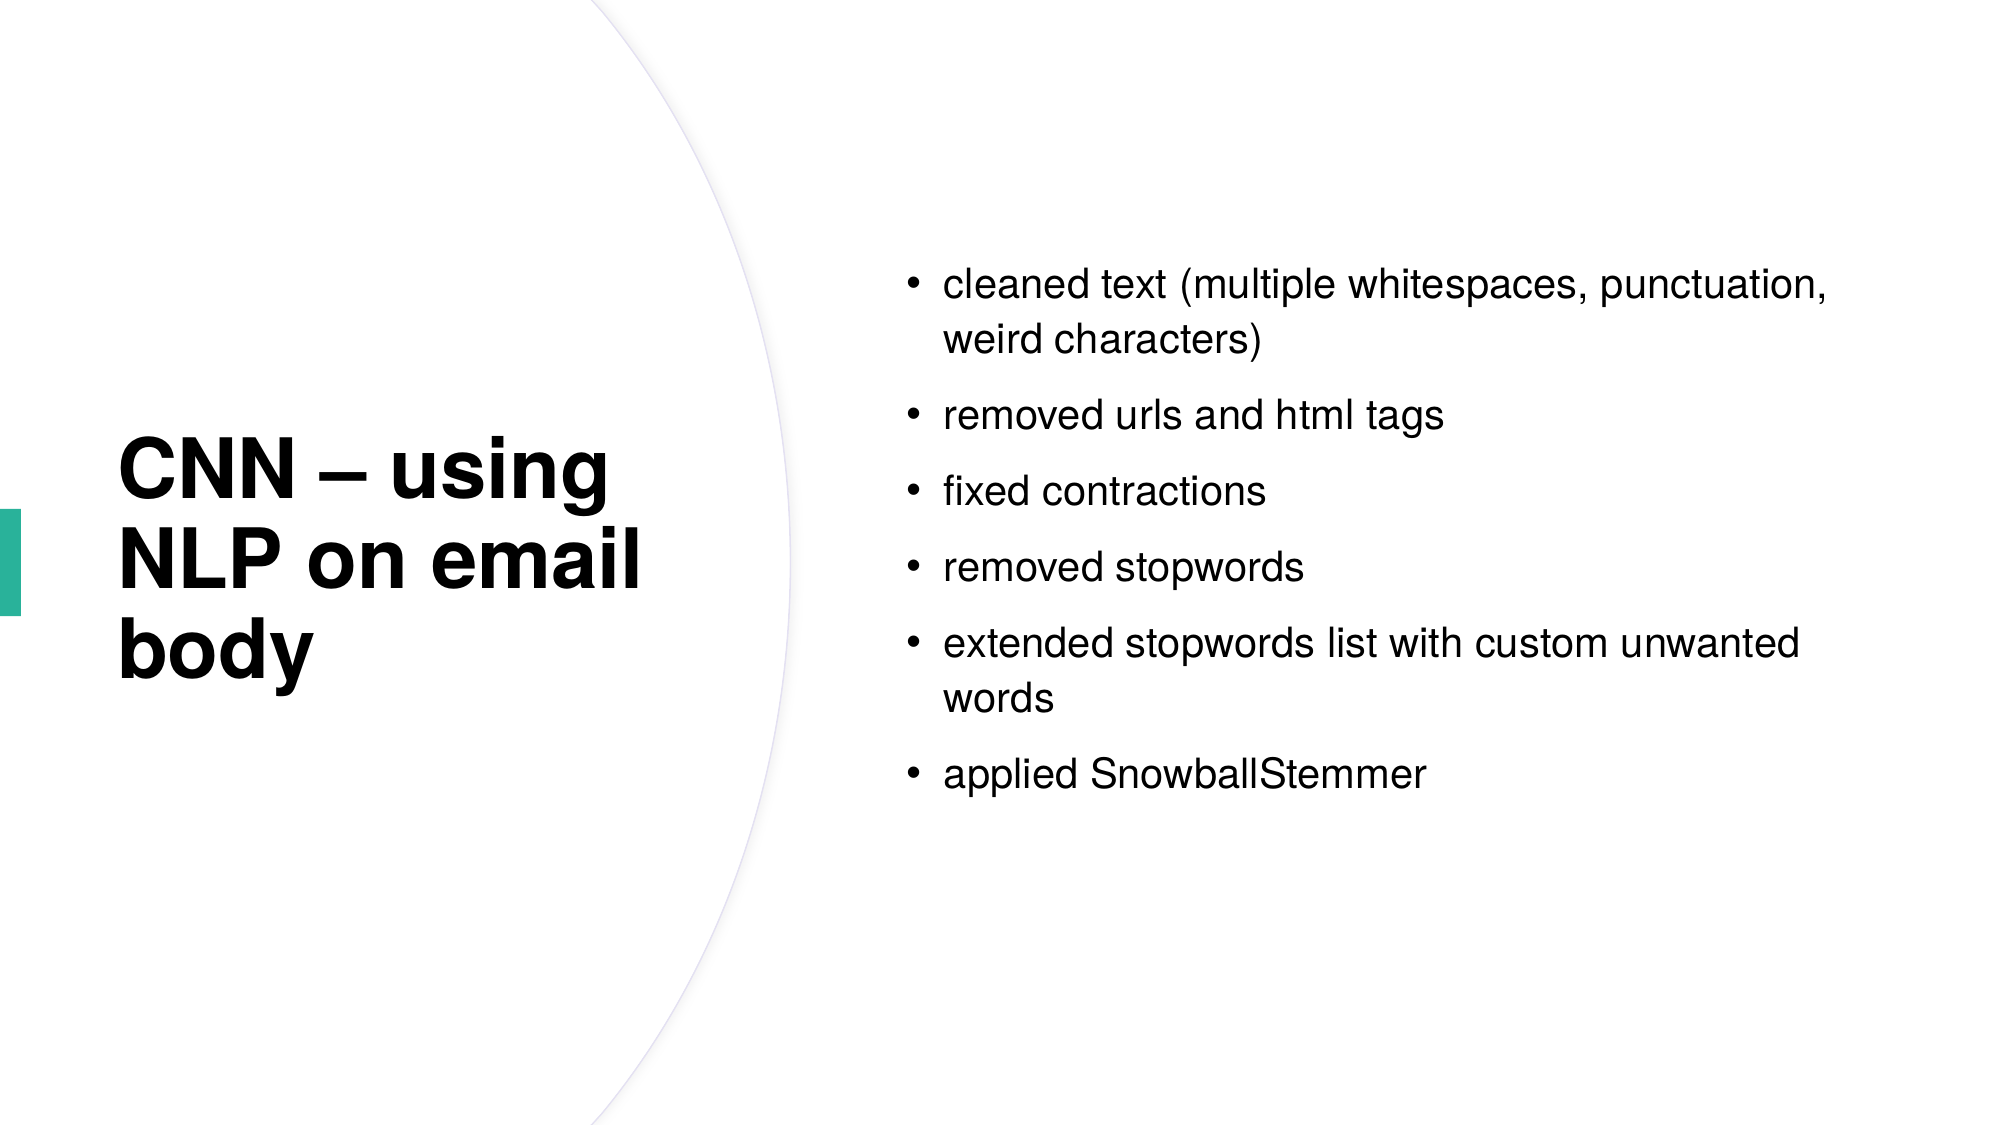

cleaned text (multiple whitespaces, punctuation, weird characters)
removed urls and html tags
fixed contractions
removed stopwords
extended stopwords list with custom unwanted words
applied SnowballStemmer

# CNN – using NLP on email body